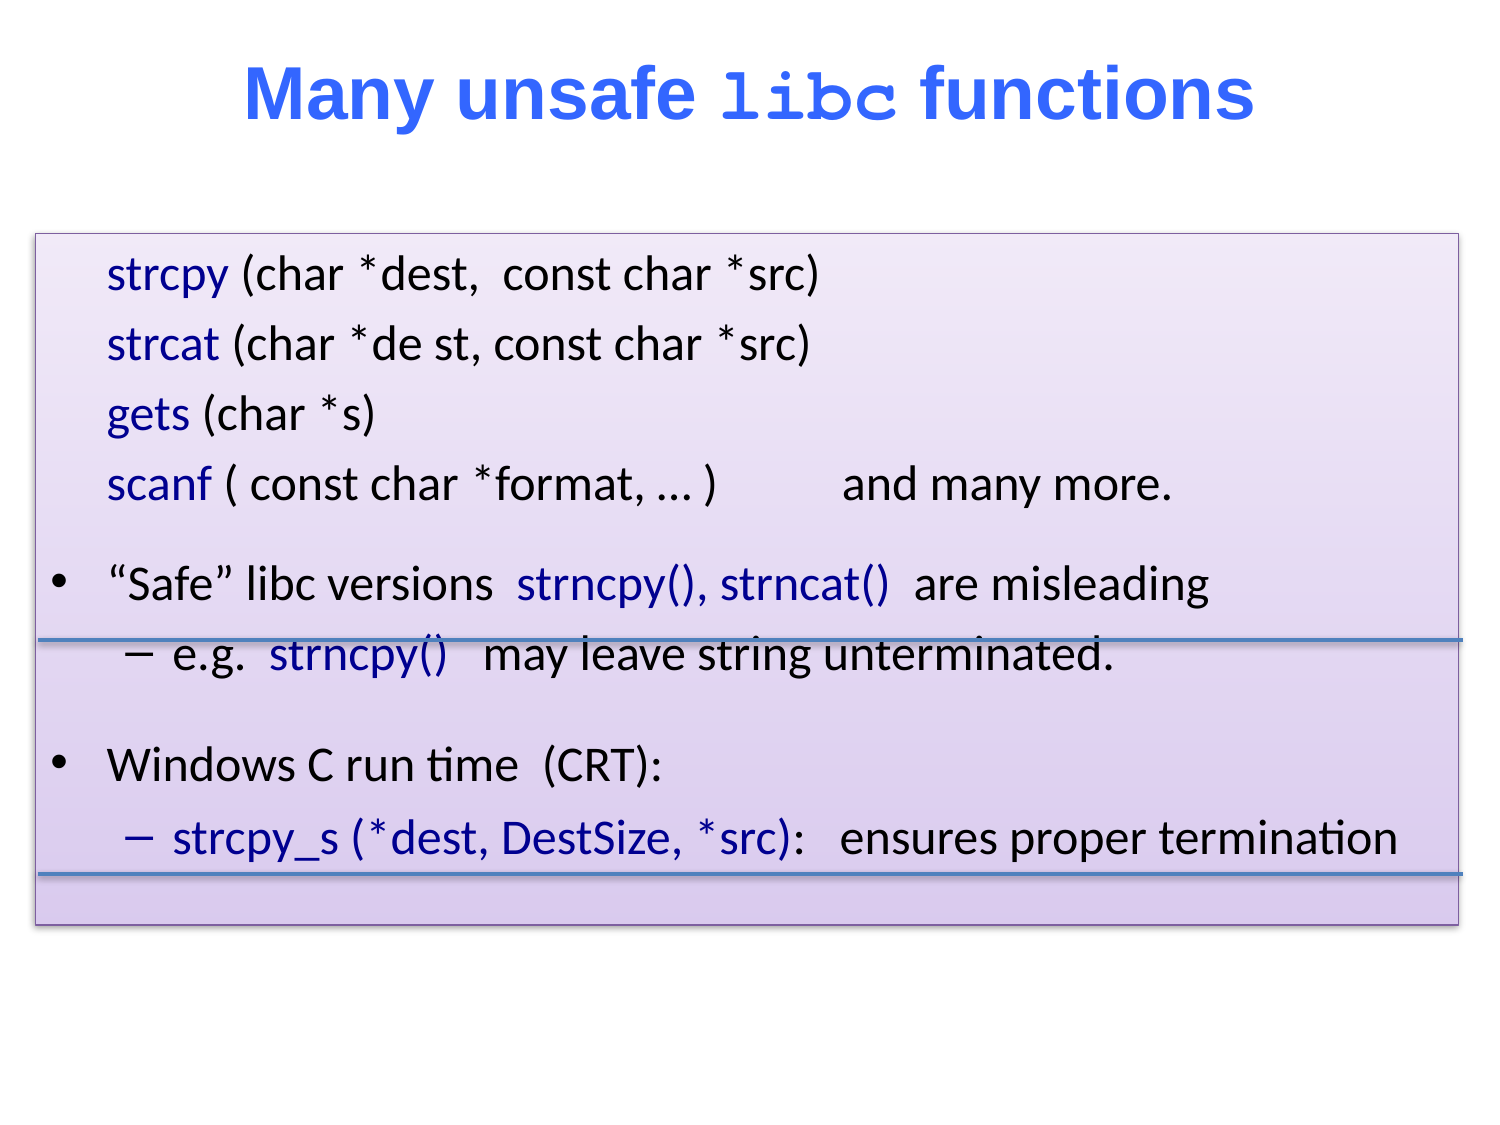

# Many unsafe libc functions
	strcpy (char *dest,  const char *src)
	strcat (char *de st, const char *src)
	gets (char *s)
	scanf ( const char *format, … )           and many more.
“Safe” libc versions  strncpy(), strncat()  are misleading
e.g.  strncpy()   may leave string unterminated.
Windows C run time  (CRT):
strcpy_s (*dest, DestSize, *src):   ensures proper termination